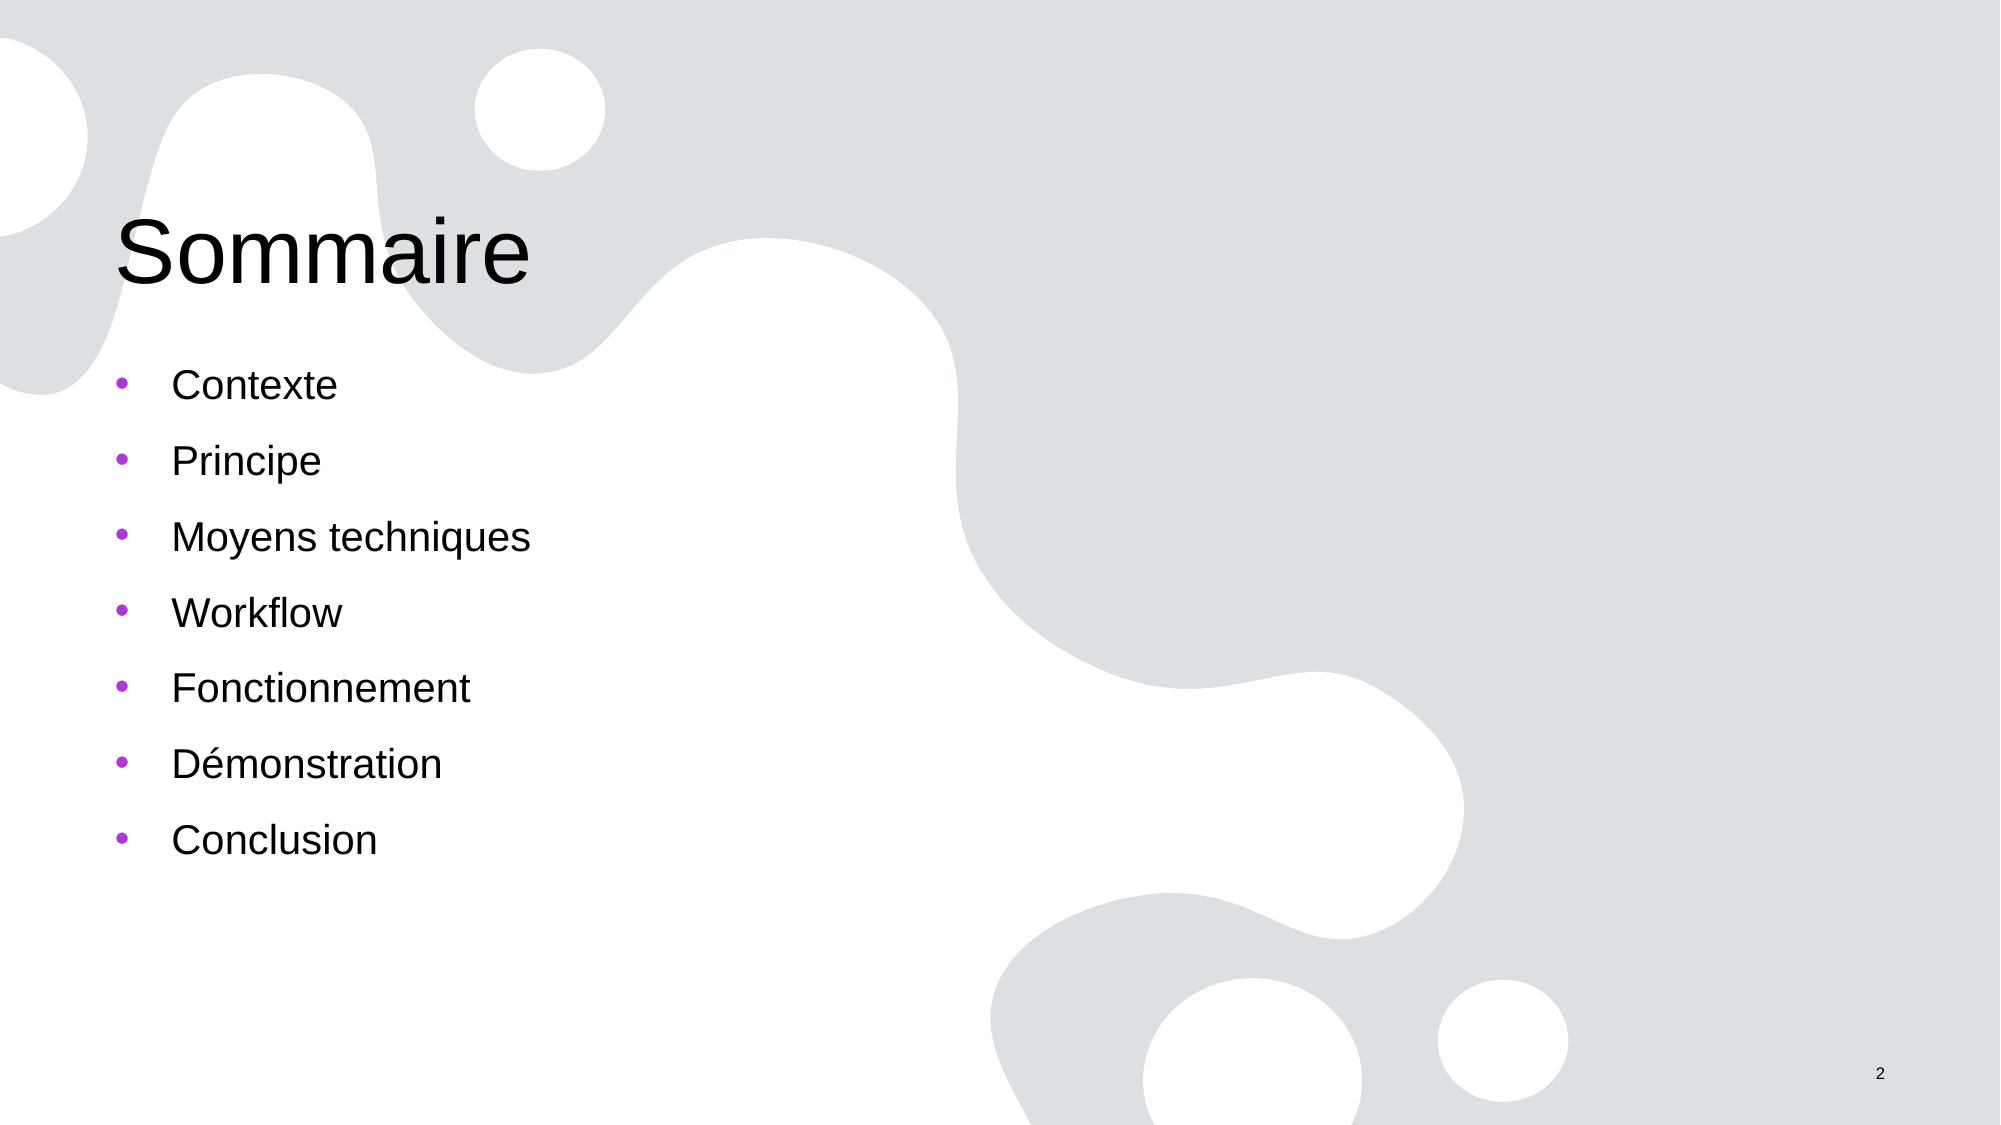

# Sommaire
Contexte
Principe
Moyens techniques
Workflow
Fonctionnement
Démonstration
Conclusion

2